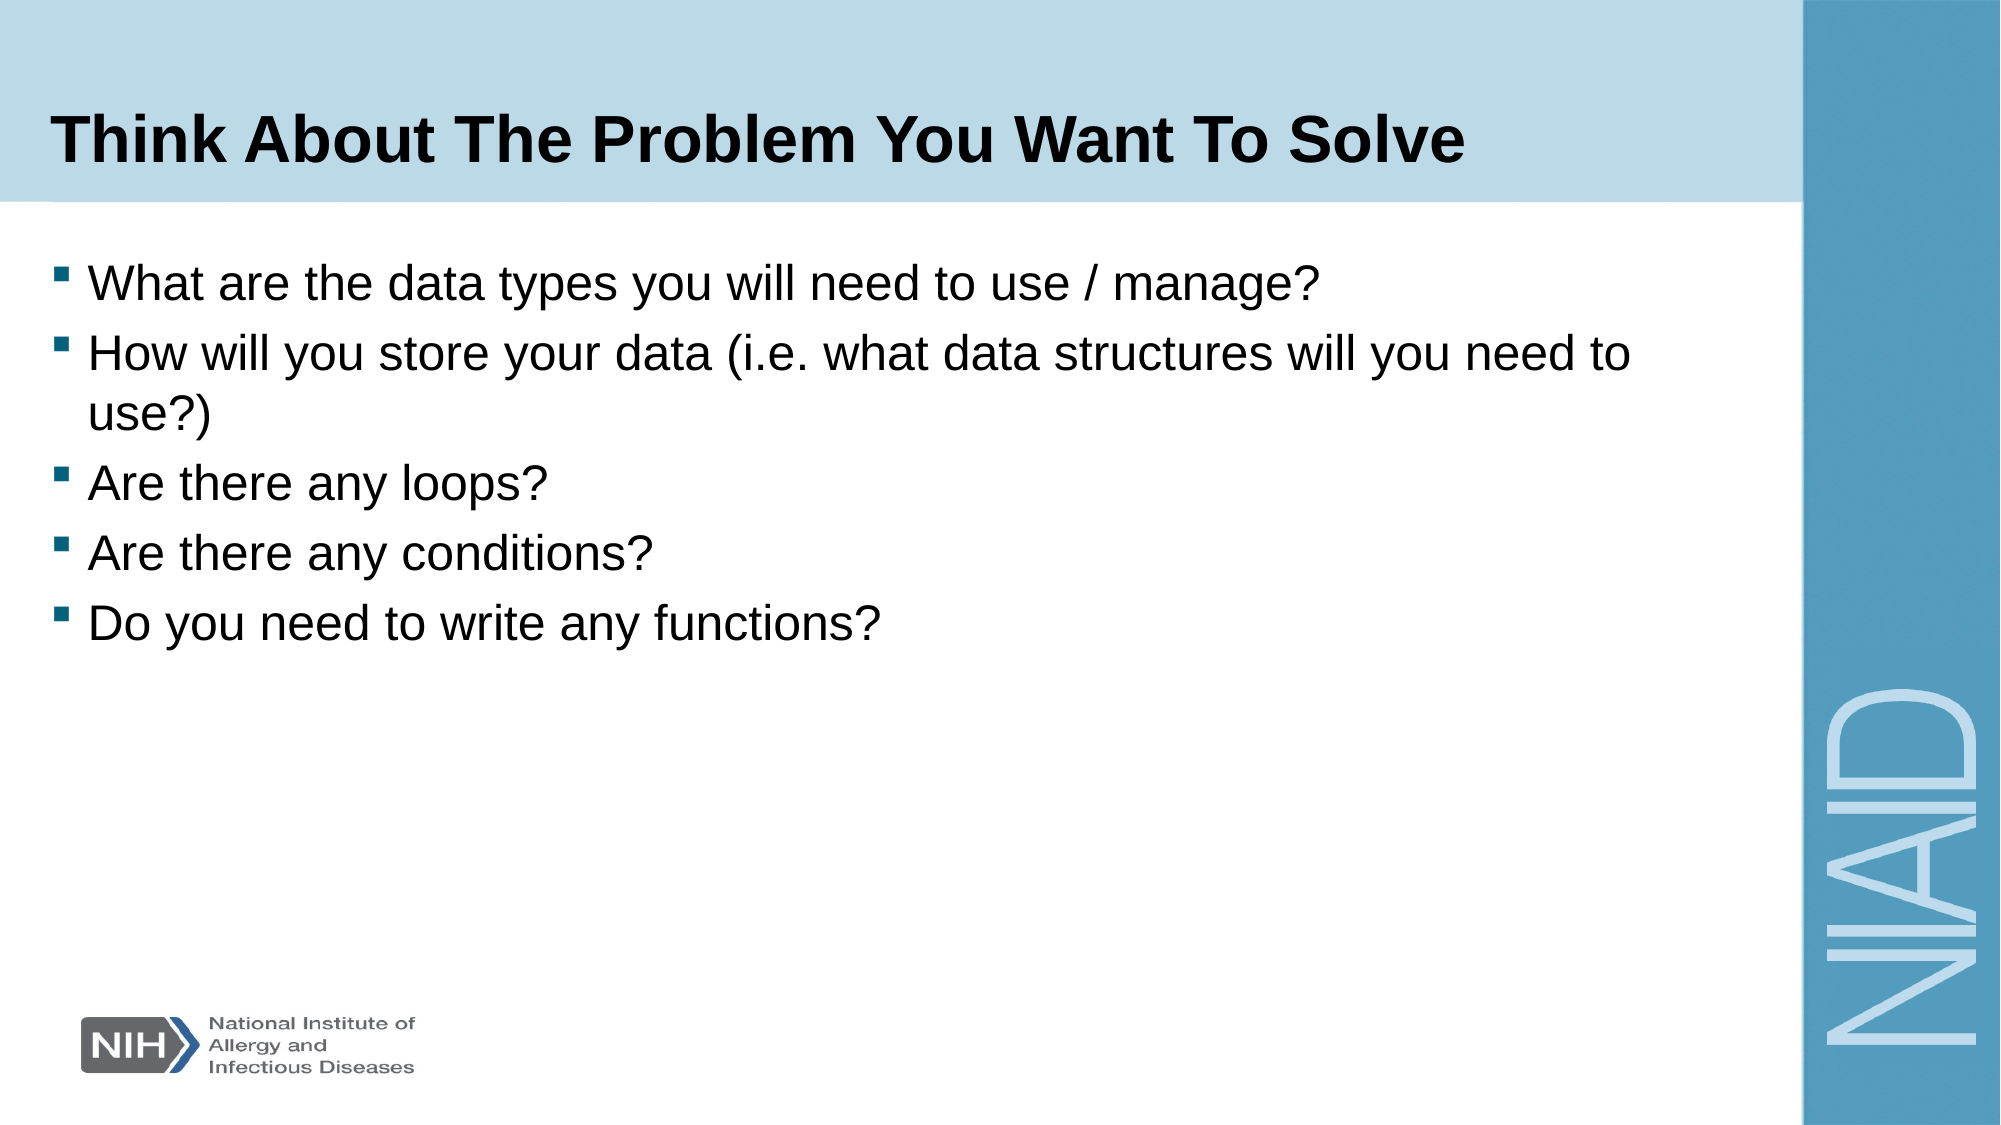

# Think About The Problem You Want To Solve
What are the data types you will need to use / manage?
How will you store your data (i.e. what data structures will you need to use?)
Are there any loops?
Are there any conditions?
Do you need to write any functions?